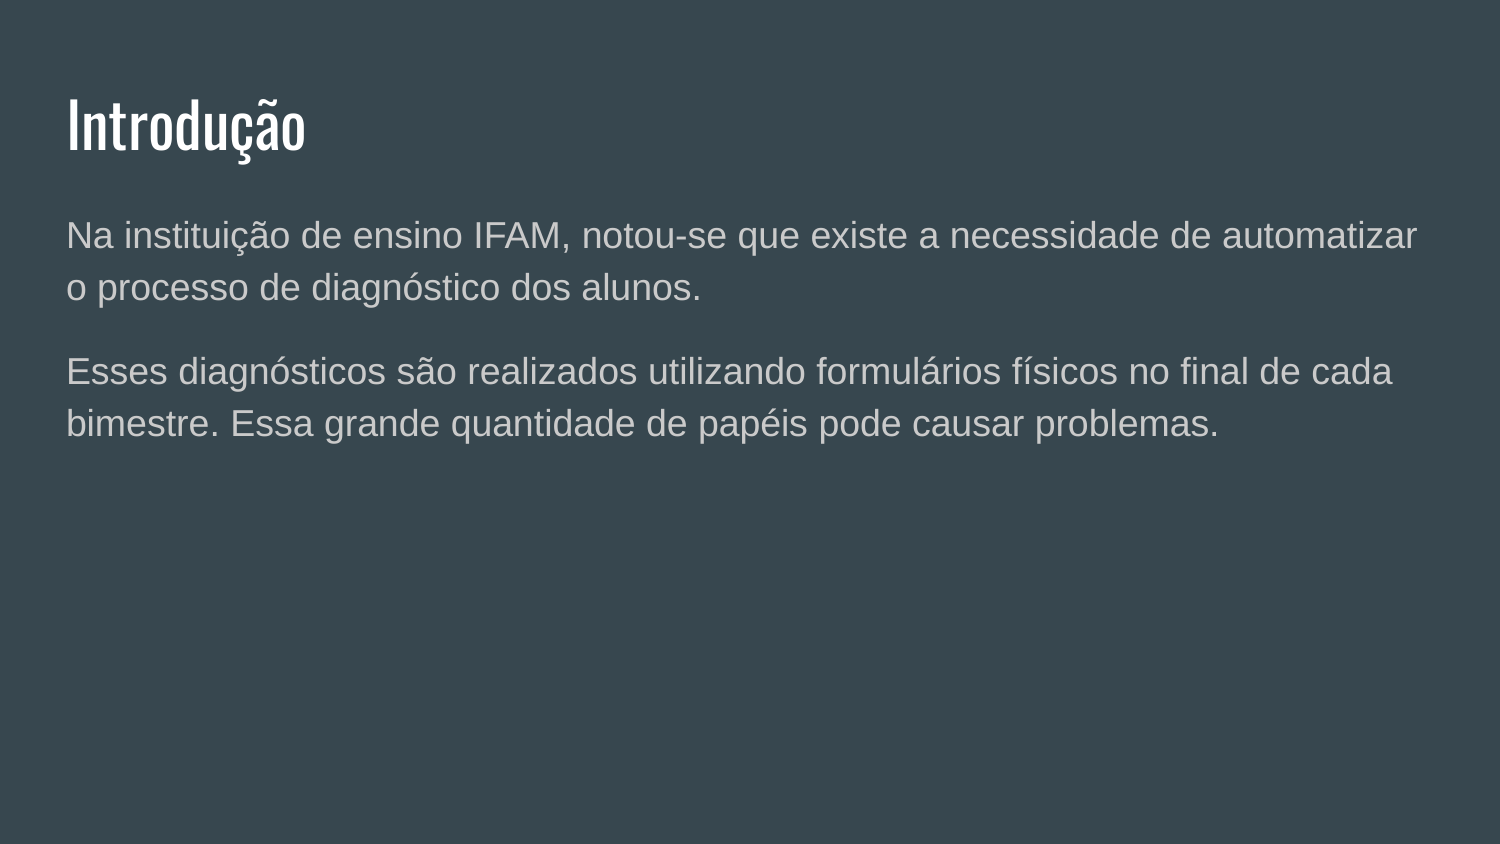

# Introdução
Na instituição de ensino IFAM, notou-se que existe a necessidade de automatizar o processo de diagnóstico dos alunos.
Esses diagnósticos são realizados utilizando formulários físicos no final de cada bimestre. Essa grande quantidade de papéis pode causar problemas.